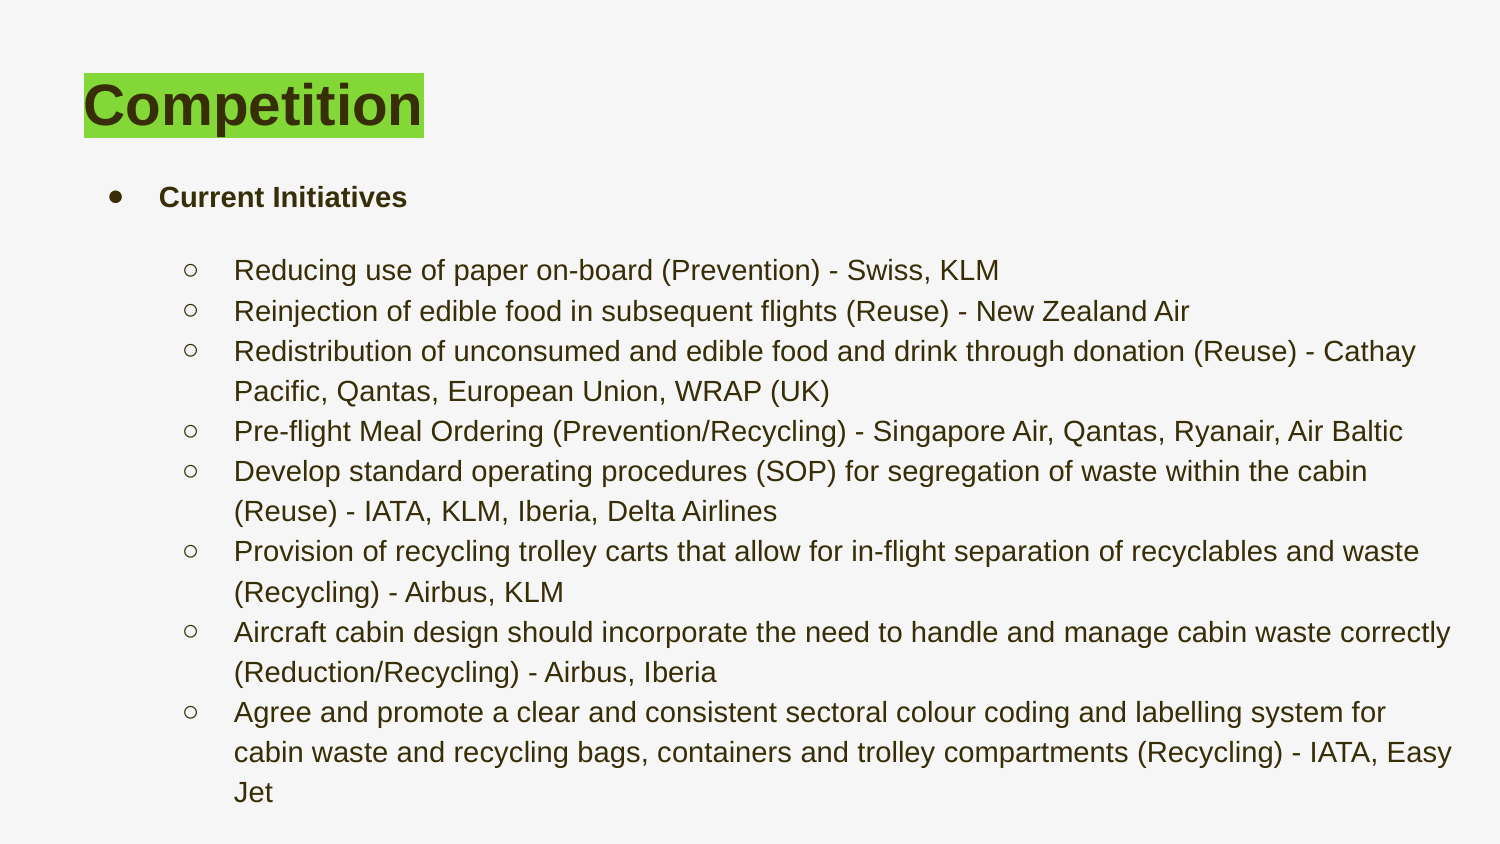

# Competition
Current Initiatives
Reducing use of paper on-board (Prevention) - Swiss, KLM
Reinjection of edible food in subsequent flights (Reuse) - New Zealand Air
Redistribution of unconsumed and edible food and drink through donation (Reuse) - Cathay Pacific, Qantas, European Union, WRAP (UK)
Pre-flight Meal Ordering (Prevention/Recycling) - Singapore Air, Qantas, Ryanair, Air Baltic
Develop standard operating procedures (SOP) for segregation of waste within the cabin (Reuse) - IATA, KLM, Iberia, Delta Airlines
Provision of recycling trolley carts that allow for in-flight separation of recyclables and waste (Recycling) - Airbus, KLM
Aircraft cabin design should incorporate the need to handle and manage cabin waste correctly (Reduction/Recycling) - Airbus, Iberia
Agree and promote a clear and consistent sectoral colour coding and labelling system for cabin waste and recycling bags, containers and trolley compartments (Recycling) - IATA, Easy Jet